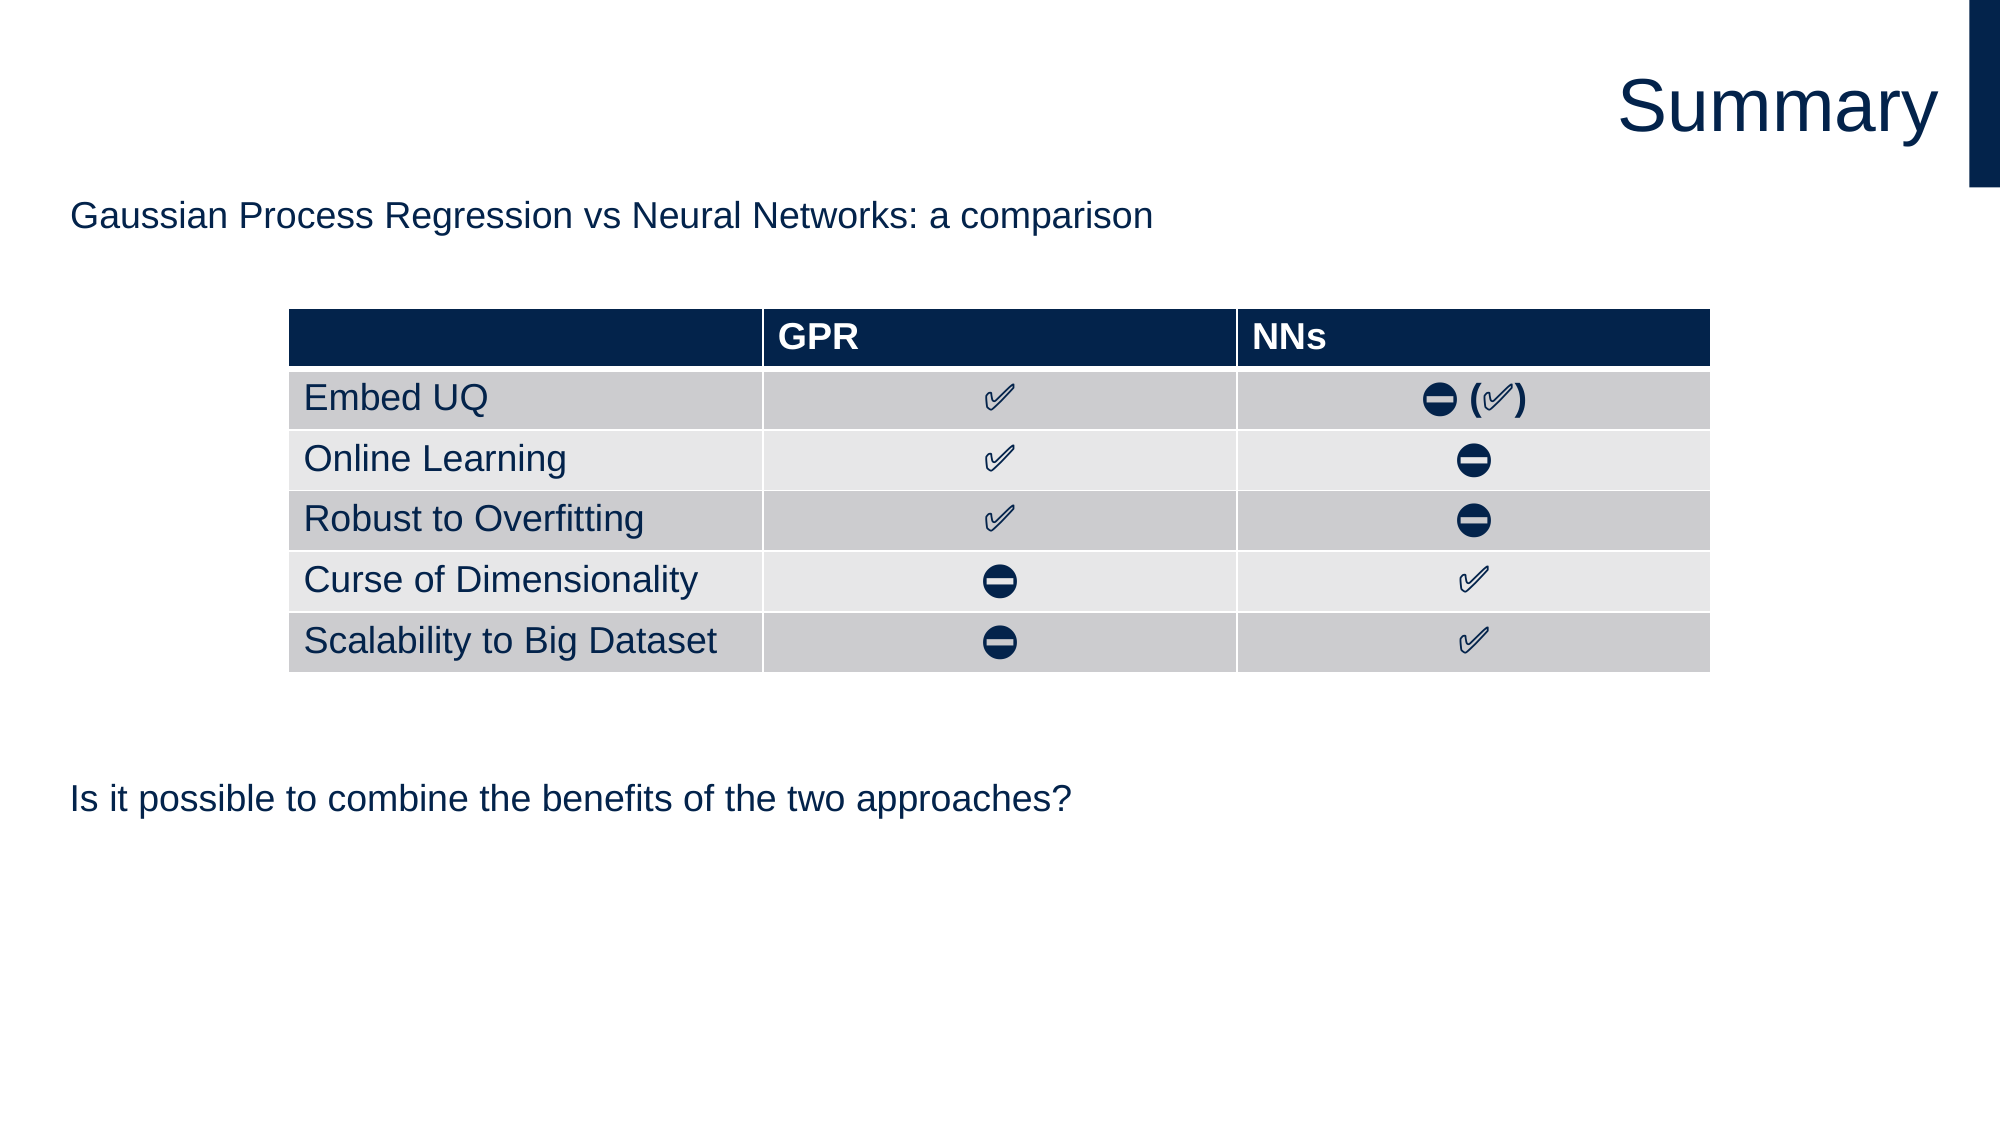

# Summary
Gaussian Process Regression vs Neural Networks: a comparison
|  | GPR | NNs |
| --- | --- | --- |
| Embed UQ | ✅ | ⛔️ (✅) |
| Online Learning | ✅ | ⛔️ |
| Robust to Overfitting | ✅ | ⛔️ |
| Curse of Dimensionality | ⛔️ | ✅ |
| Scalability to Big Dataset | ⛔️ | ✅ |
Is it possible to combine the benefits of the two approaches?